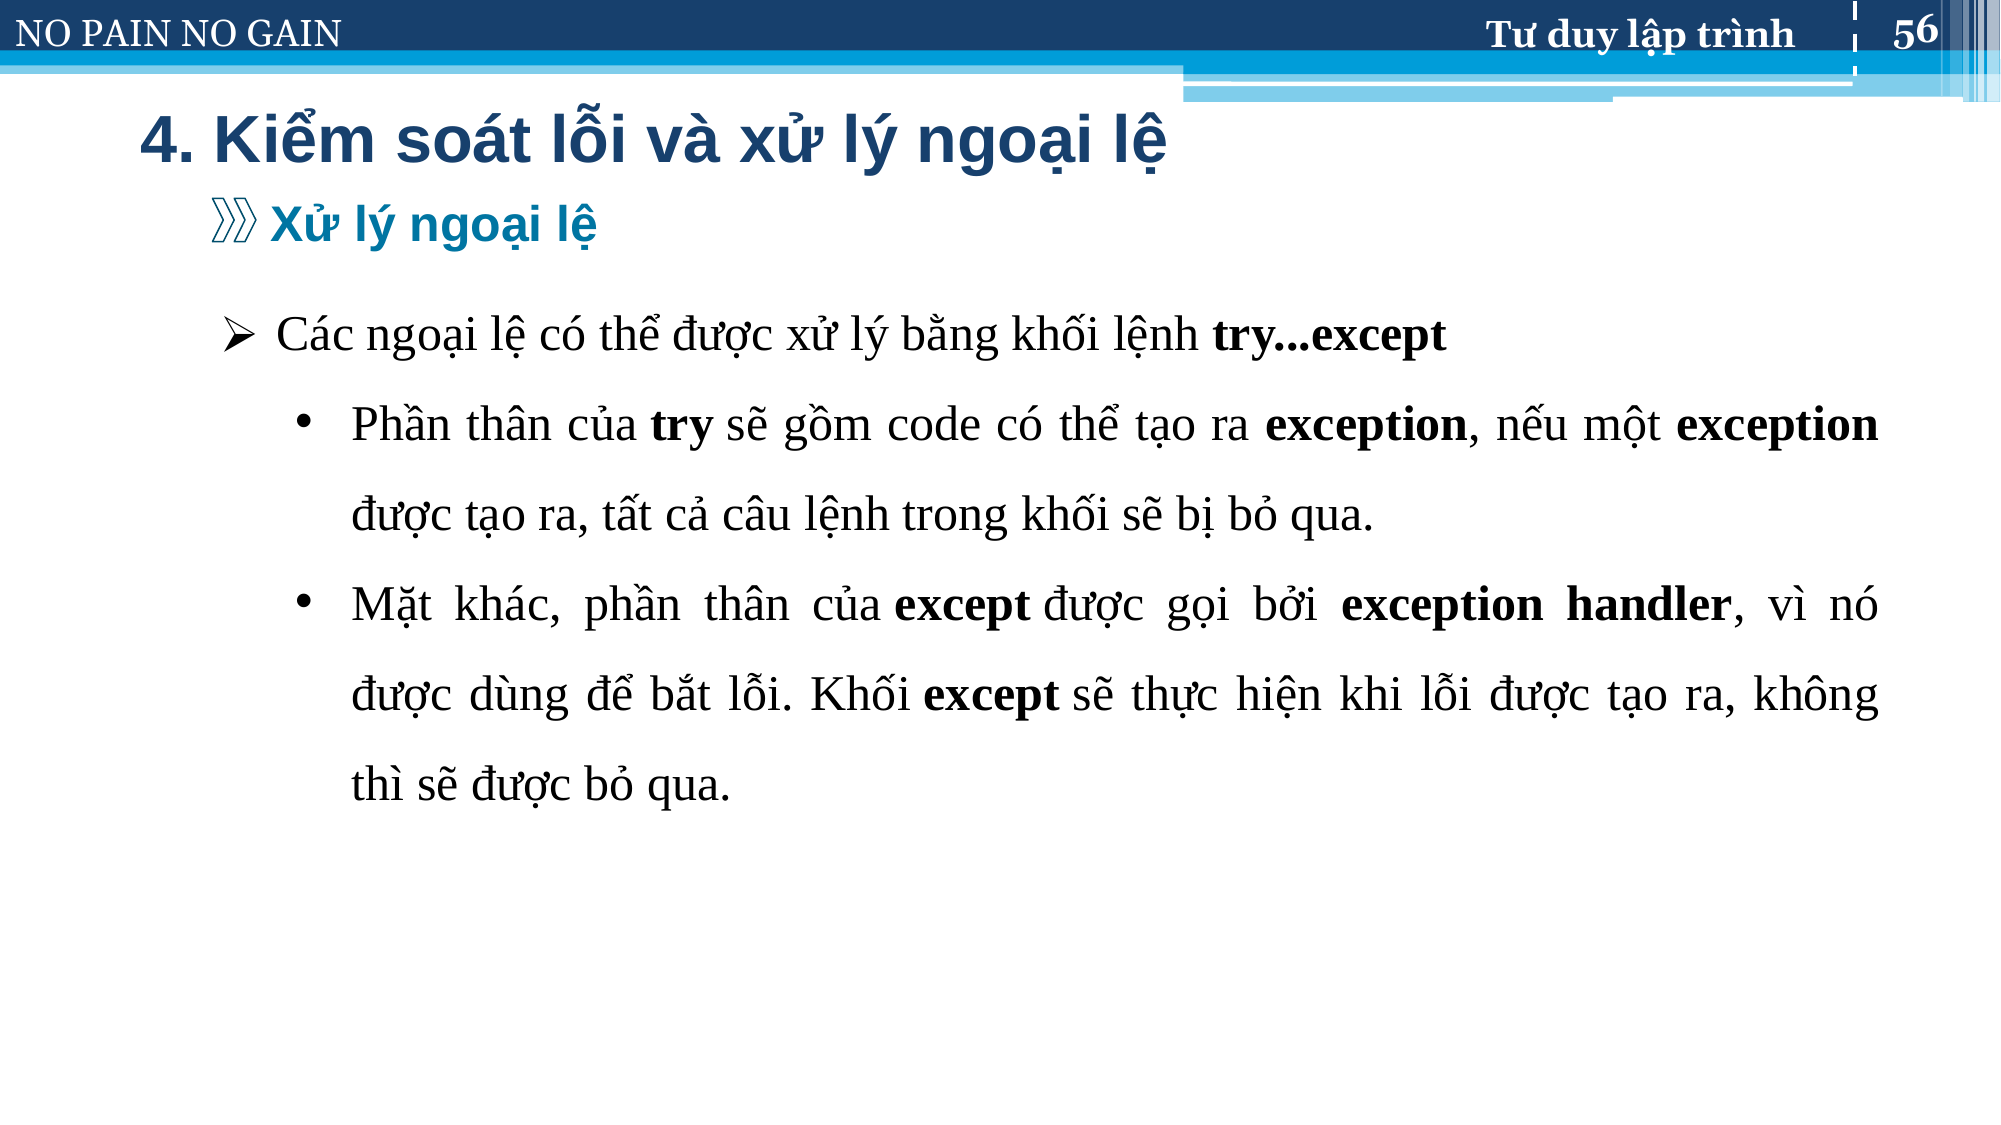

56
# 4. Kiểm soát lỗi và xử lý ngoại lệ
Xử lý ngoại lệ

Các ngoại lệ có thể được xử lý bằng khối lệnh try...except
Phần thân của try sẽ gồm code có thể tạo ra exception, nếu một exception được tạo ra, tất cả câu lệnh trong khối sẽ bị bỏ qua.
Mặt khác, phần thân của except được gọi bởi exception handler, vì nó được dùng để bắt lỗi. Khối except sẽ thực hiện khi lỗi được tạo ra, không thì sẽ được bỏ qua.